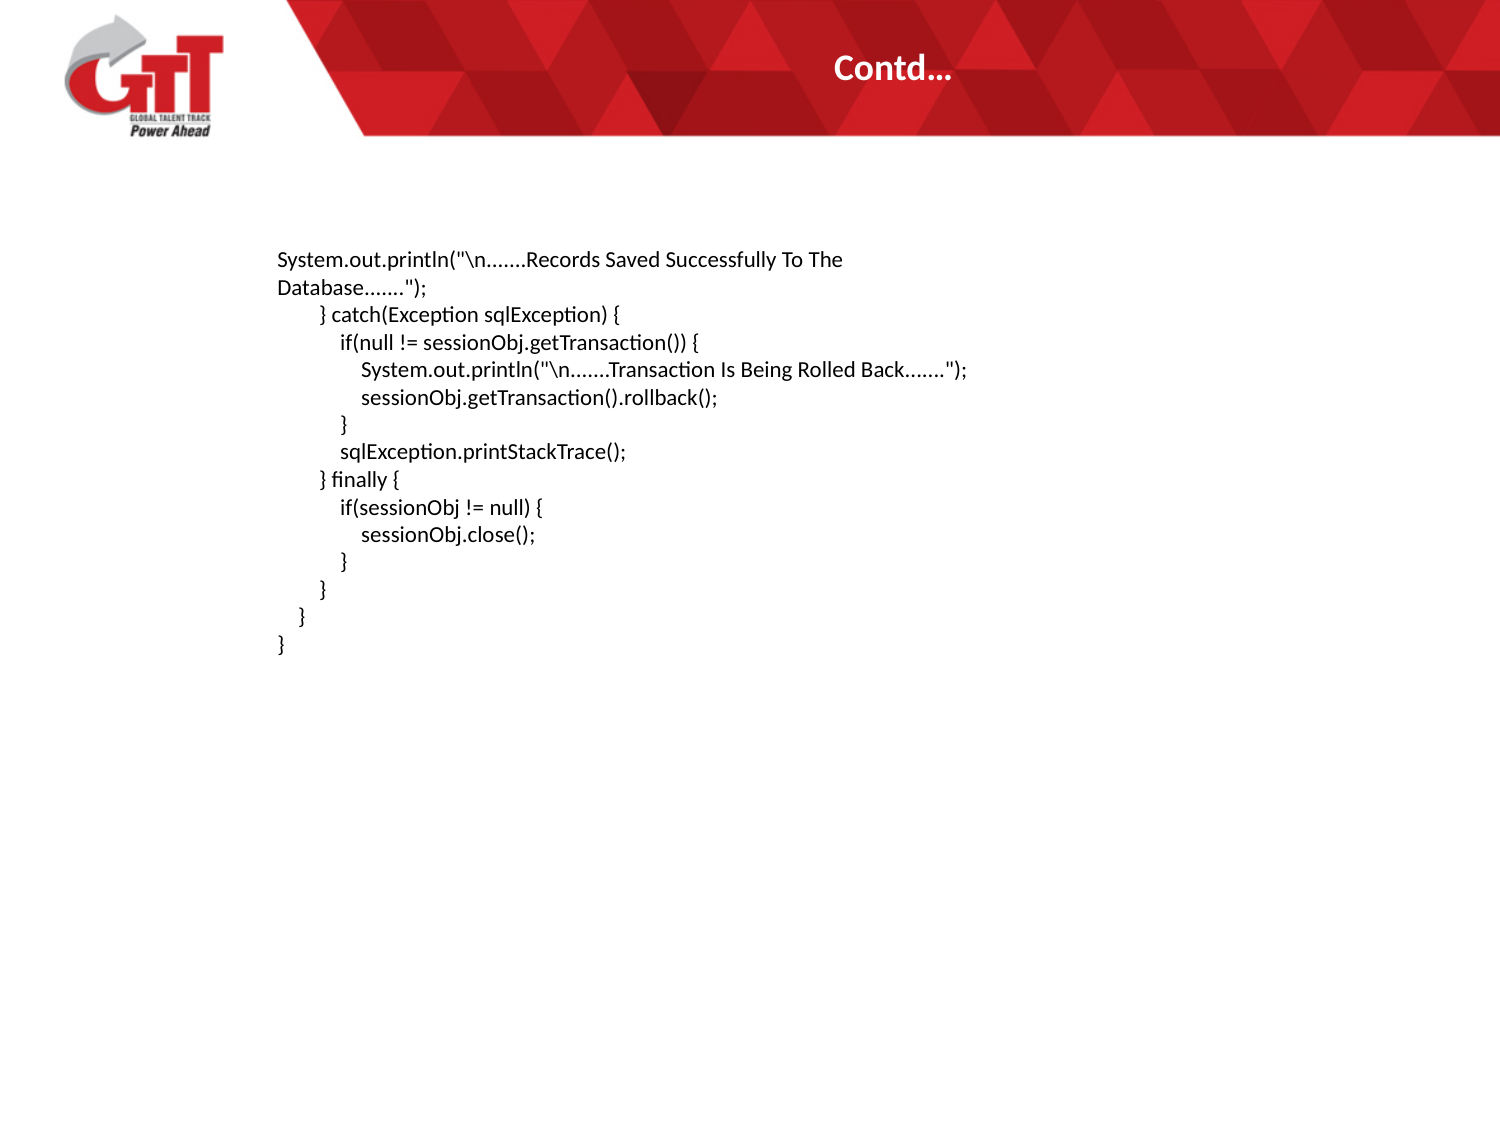

# Contd…
System.out.println("\n.......Records Saved Successfully To The Database.......");
        } catch(Exception sqlException) {
            if(null != sessionObj.getTransaction()) {
                System.out.println("\n.......Transaction Is Being Rolled Back.......");
                sessionObj.getTransaction().rollback();
            }
            sqlException.printStackTrace();
        } finally {
            if(sessionObj != null) {
                sessionObj.close();
            }
        }
    }
}